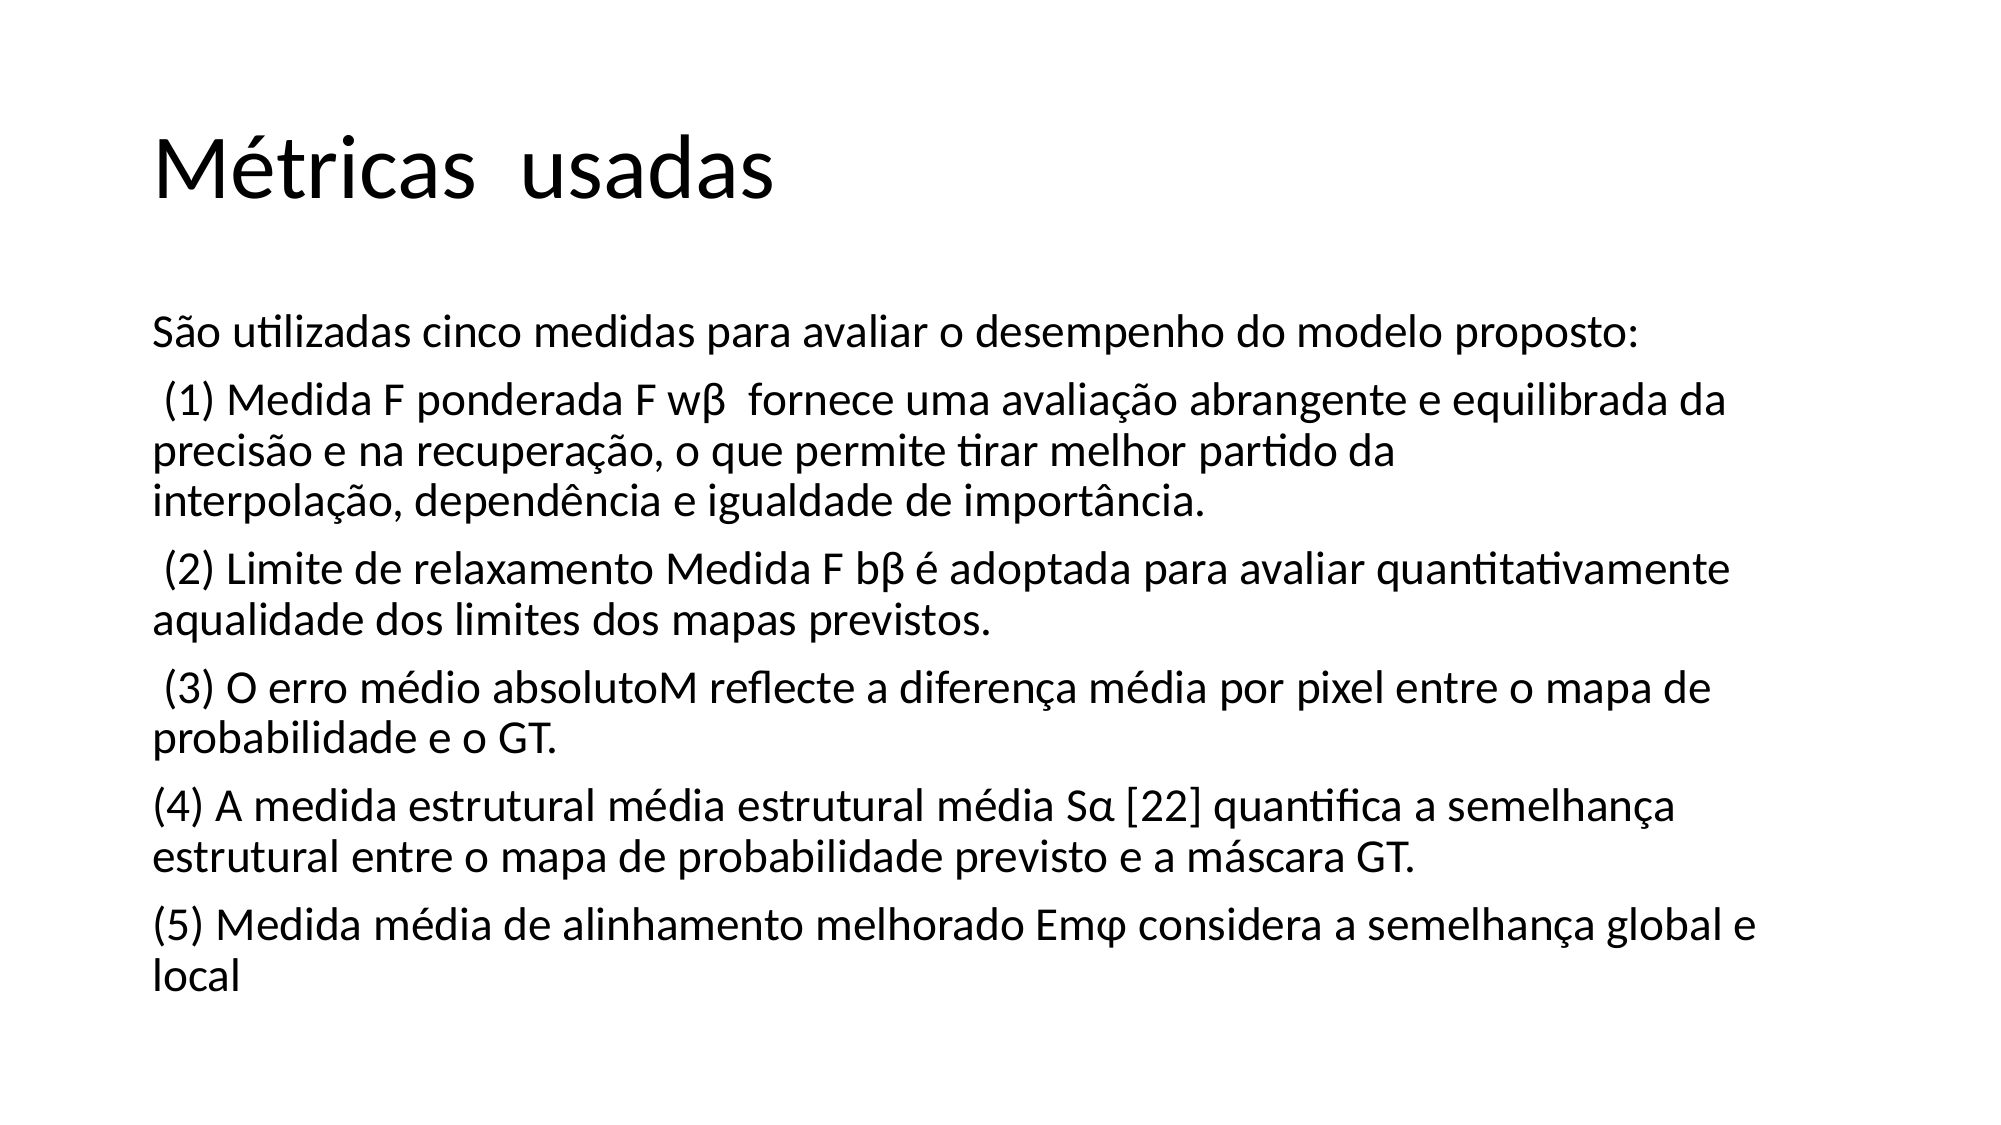

# Métricas  usadas
São utilizadas cinco medidas para avaliar o desempenho do modelo proposto:
 (1) Medida F ponderada F wβ  fornece uma avaliação abrangente e equilibrada da precisão e na recuperação, o que permite tirar melhor partido da interpolação, dependência e igualdade de importância.
 (2) Limite de relaxamento Medida F bβ é adoptada para avaliar quantitativamente aqualidade dos limites dos mapas previstos.
 (3) O erro médio absolutoM reflecte a diferença média por pixel entre o mapa de probabilidade e o GT.
(4) A medida estrutural média estrutural média Sα [22] quantifica a semelhança estrutural entre o mapa de probabilidade previsto e a máscara GT.
(5) Medida média de alinhamento melhorado Emφ considera a semelhança global e local